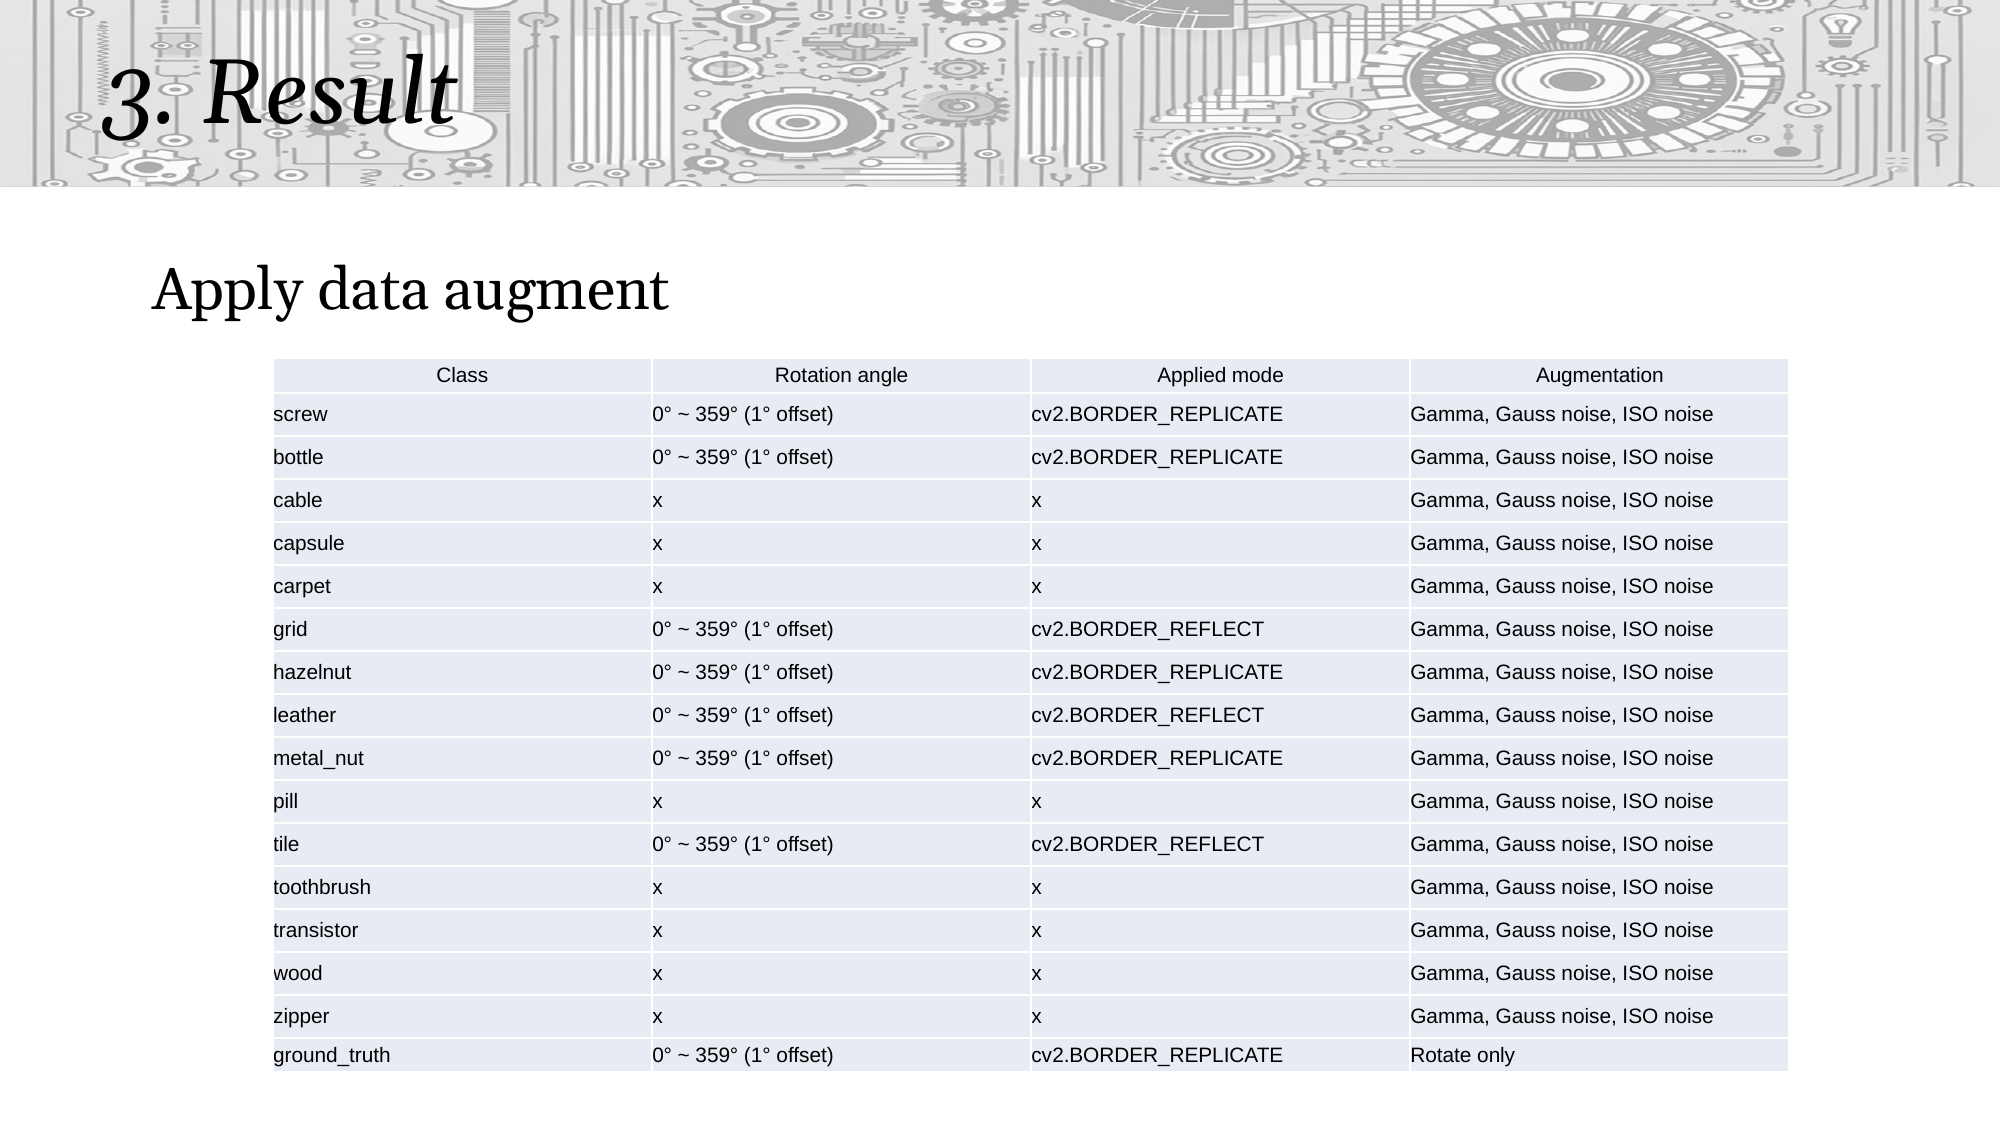

3. Result

Apply data augment
| Class | Rotation angle | Applied mode | Augmentation |
| --- | --- | --- | --- |
| screw | 0° ~ 359° (1° offset) | cv2.BORDER\_REPLICATE | Gamma, Gauss noise, ISO noise |
| bottle | 0° ~ 359° (1° offset) | cv2.BORDER\_REPLICATE | Gamma, Gauss noise, ISO noise |
| cable | x | x | Gamma, Gauss noise, ISO noise |
| capsule | x | x | Gamma, Gauss noise, ISO noise |
| carpet | x | x | Gamma, Gauss noise, ISO noise |
| grid | 0° ~ 359° (1° offset) | cv2.BORDER\_REFLECT | Gamma, Gauss noise, ISO noise |
| hazelnut | 0° ~ 359° (1° offset) | cv2.BORDER\_REPLICATE | Gamma, Gauss noise, ISO noise |
| leather | 0° ~ 359° (1° offset) | cv2.BORDER\_REFLECT | Gamma, Gauss noise, ISO noise |
| metal\_nut | 0° ~ 359° (1° offset) | cv2.BORDER\_REPLICATE | Gamma, Gauss noise, ISO noise |
| pill | x | x | Gamma, Gauss noise, ISO noise |
| tile | 0° ~ 359° (1° offset) | cv2.BORDER\_REFLECT | Gamma, Gauss noise, ISO noise |
| toothbrush | x | x | Gamma, Gauss noise, ISO noise |
| transistor | x | x | Gamma, Gauss noise, ISO noise |
| wood | x | x | Gamma, Gauss noise, ISO noise |
| zipper | x | x | Gamma, Gauss noise, ISO noise |
| ground\_truth | 0° ~ 359° (1° offset) | cv2.BORDER\_REPLICATE | Rotate only |